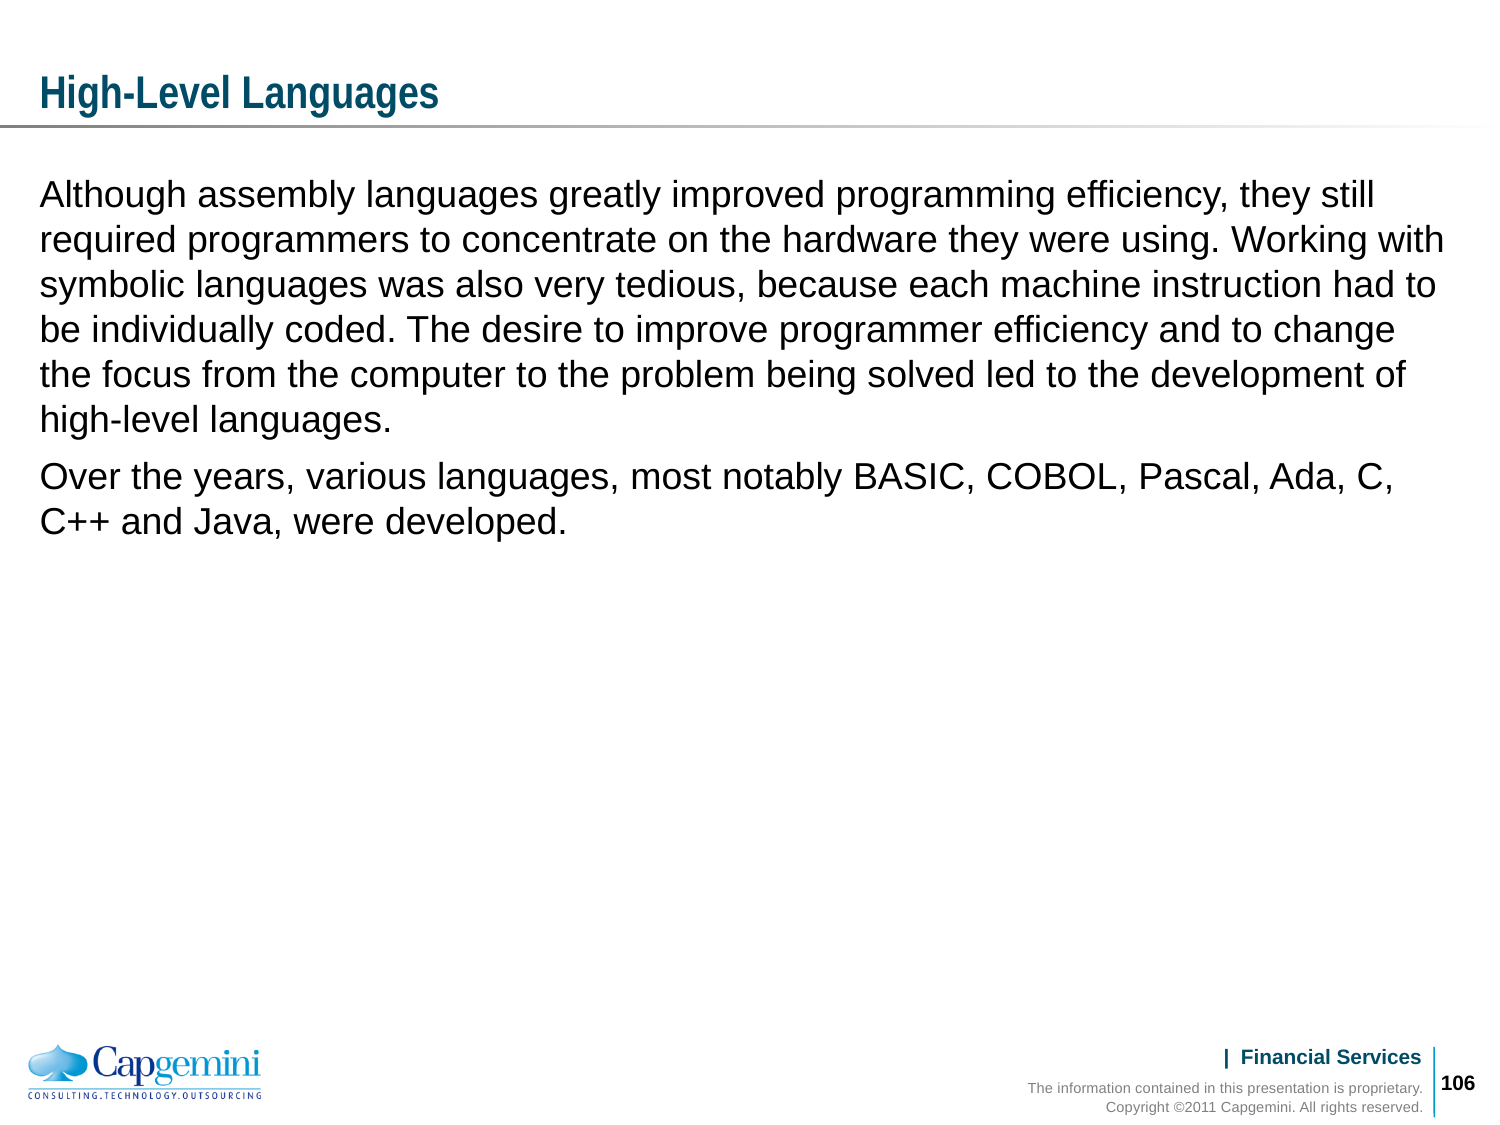

# High-Level Languages
Although assembly languages greatly improved programming efficiency, they still required programmers to concentrate on the hardware they were using. Working with symbolic languages was also very tedious, because each machine instruction had to be individually coded. The desire to improve programmer efficiency and to change the focus from the computer to the problem being solved led to the development of high-level languages.
Over the years, various languages, most notably BASIC, COBOL, Pascal, Ada, C, C++ and Java, were developed.